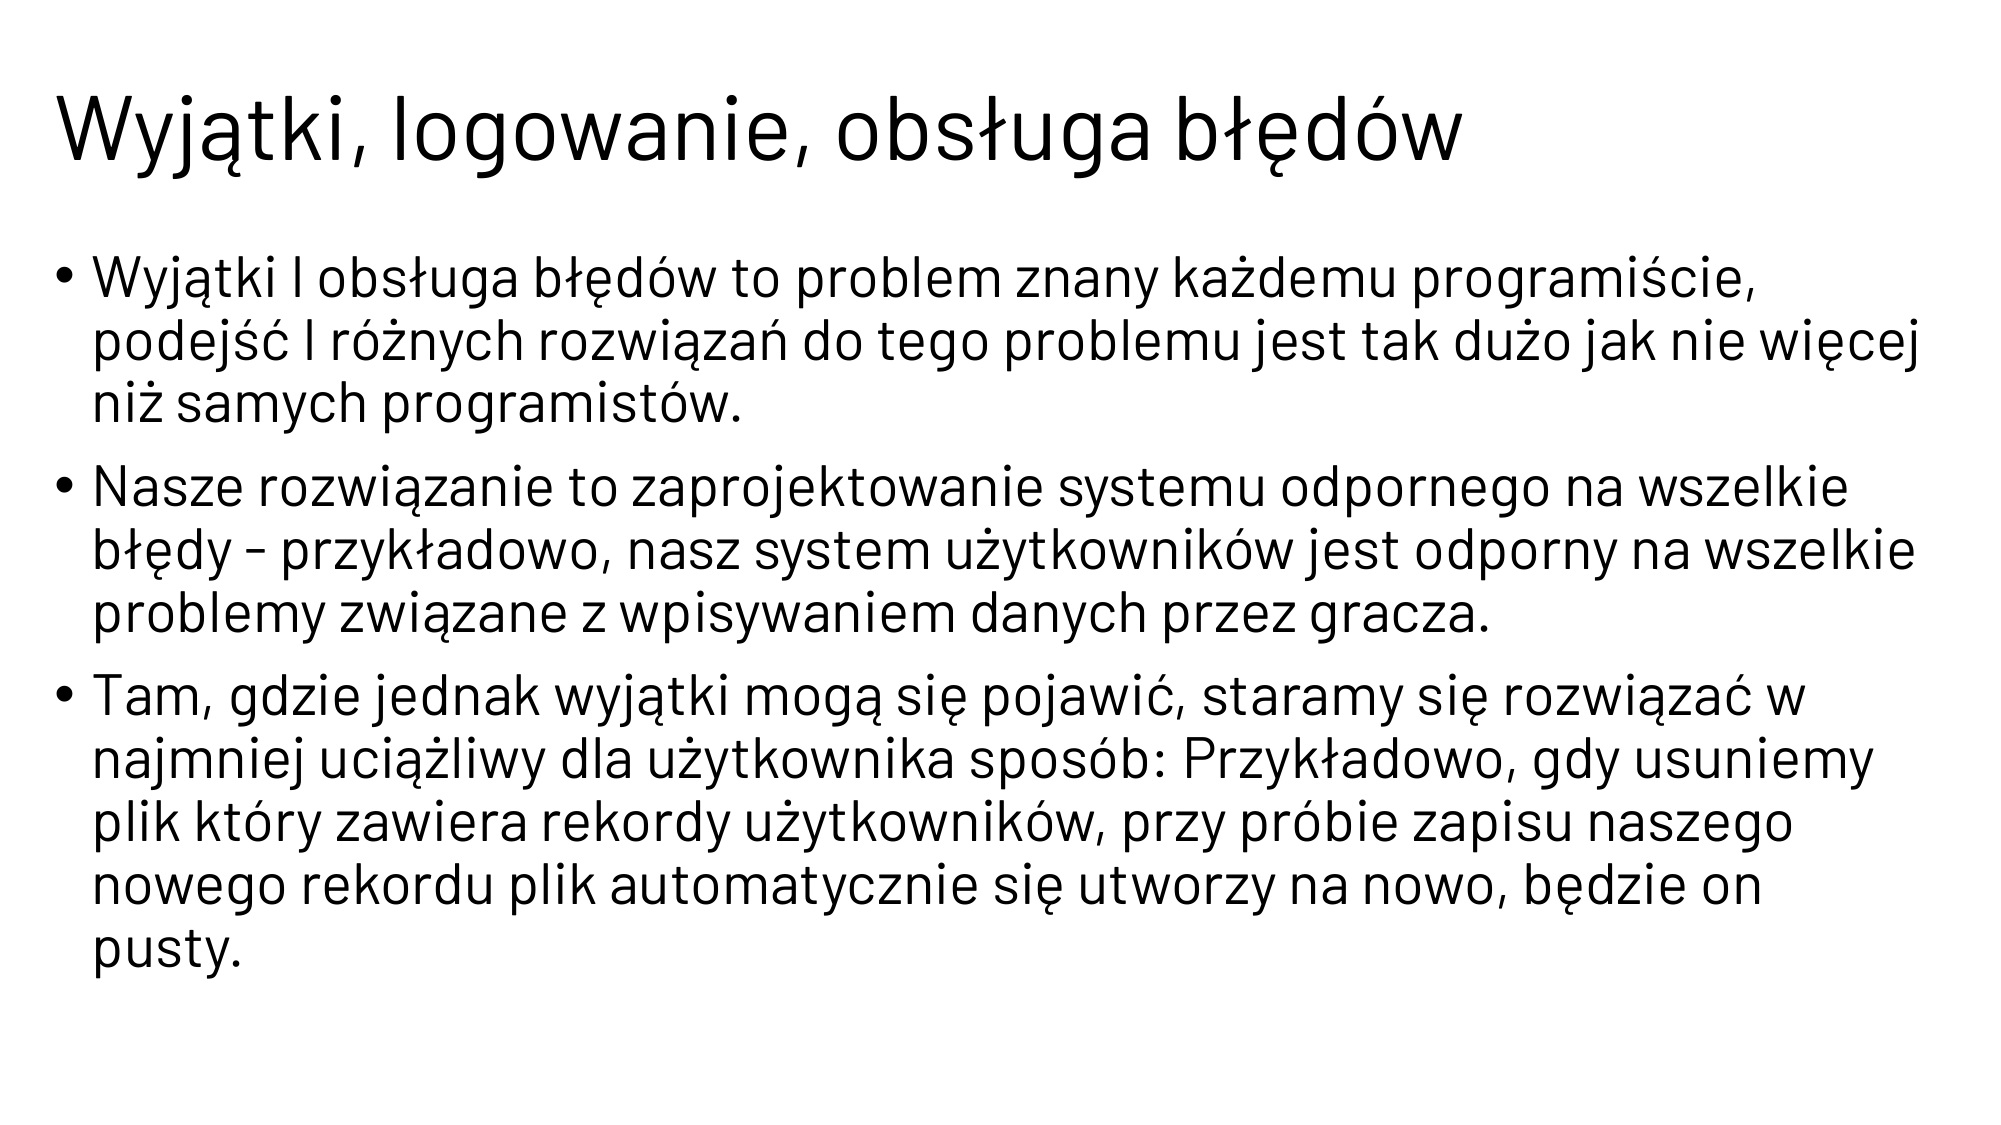

# Wyjątki, logowanie, obsługa błędów
Wyjątki I obsługa błędów to problem znany każdemu programiście, podejść I różnych rozwiązań do tego problemu jest tak dużo jak nie więcej niż samych programistów.
Nasze rozwiązanie to zaprojektowanie systemu odpornego na wszelkie błędy - przykładowo, nasz system użytkowników jest odporny na wszelkie problemy związane z wpisywaniem danych przez gracza.
Tam, gdzie jednak wyjątki mogą się pojawić, staramy się rozwiązać w najmniej uciążliwy dla użytkownika sposób: Przykładowo, gdy usuniemy plik który zawiera rekordy użytkowników, przy próbie zapisu naszego nowego rekordu plik automatycznie się utworzy na nowo, będzie on pusty.